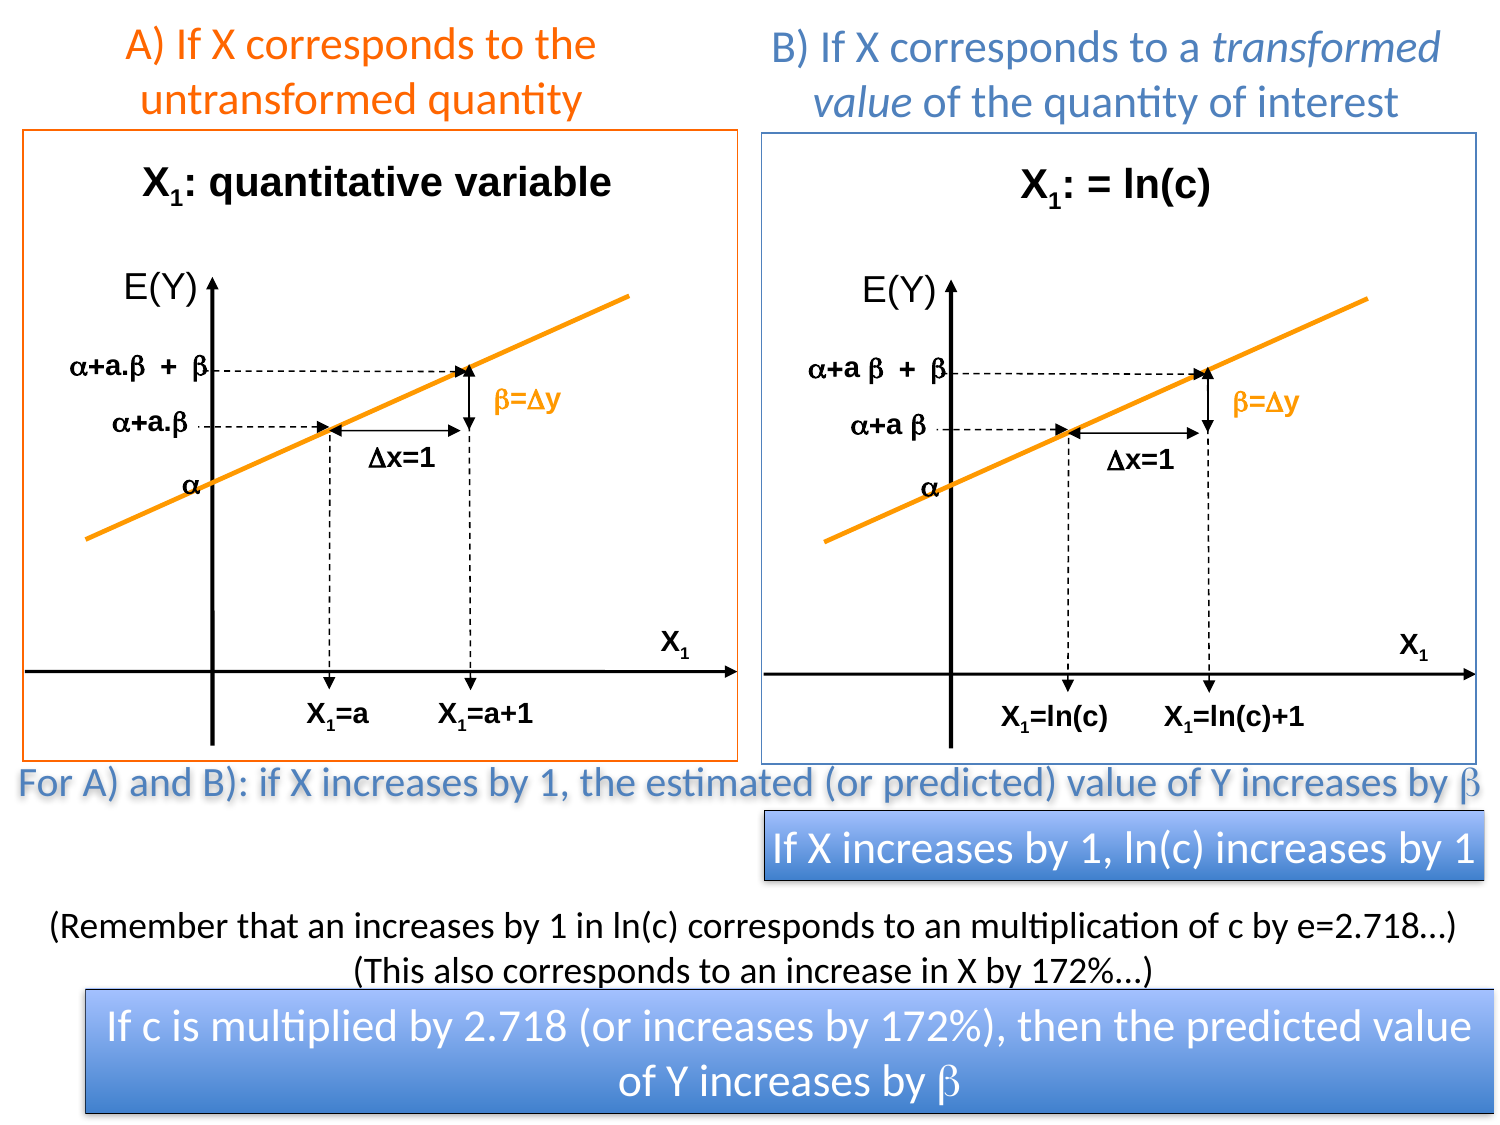

A) If X corresponds to the untransformed quantity
B) If X corresponds to a transformed value of the quantity of interest

X1: quantitative variable
X1: = ln(c)
E(Y)
E(Y)

α+a.β + β
α+a β + β

β=Δy
β=Δy
α+a.β
α+a β

Δx=1

Δx=1
α
α
X1
X1
X1=a
X1=a+1
X1=ln(c)
X1=ln(c)+1
For A) and B): if X increases by 1, the estimated (or predicted) value of Y increases by β
If X increases by 1, ln(c) increases by 1
(Remember that an increases by 1 in ln(c) corresponds to an multiplication of c by e=2.718…)
(This also corresponds to an increase in X by 172%...)
If c is multiplied by 2.718 (or increases by 172%), then the predicted value of Y increases by β
82